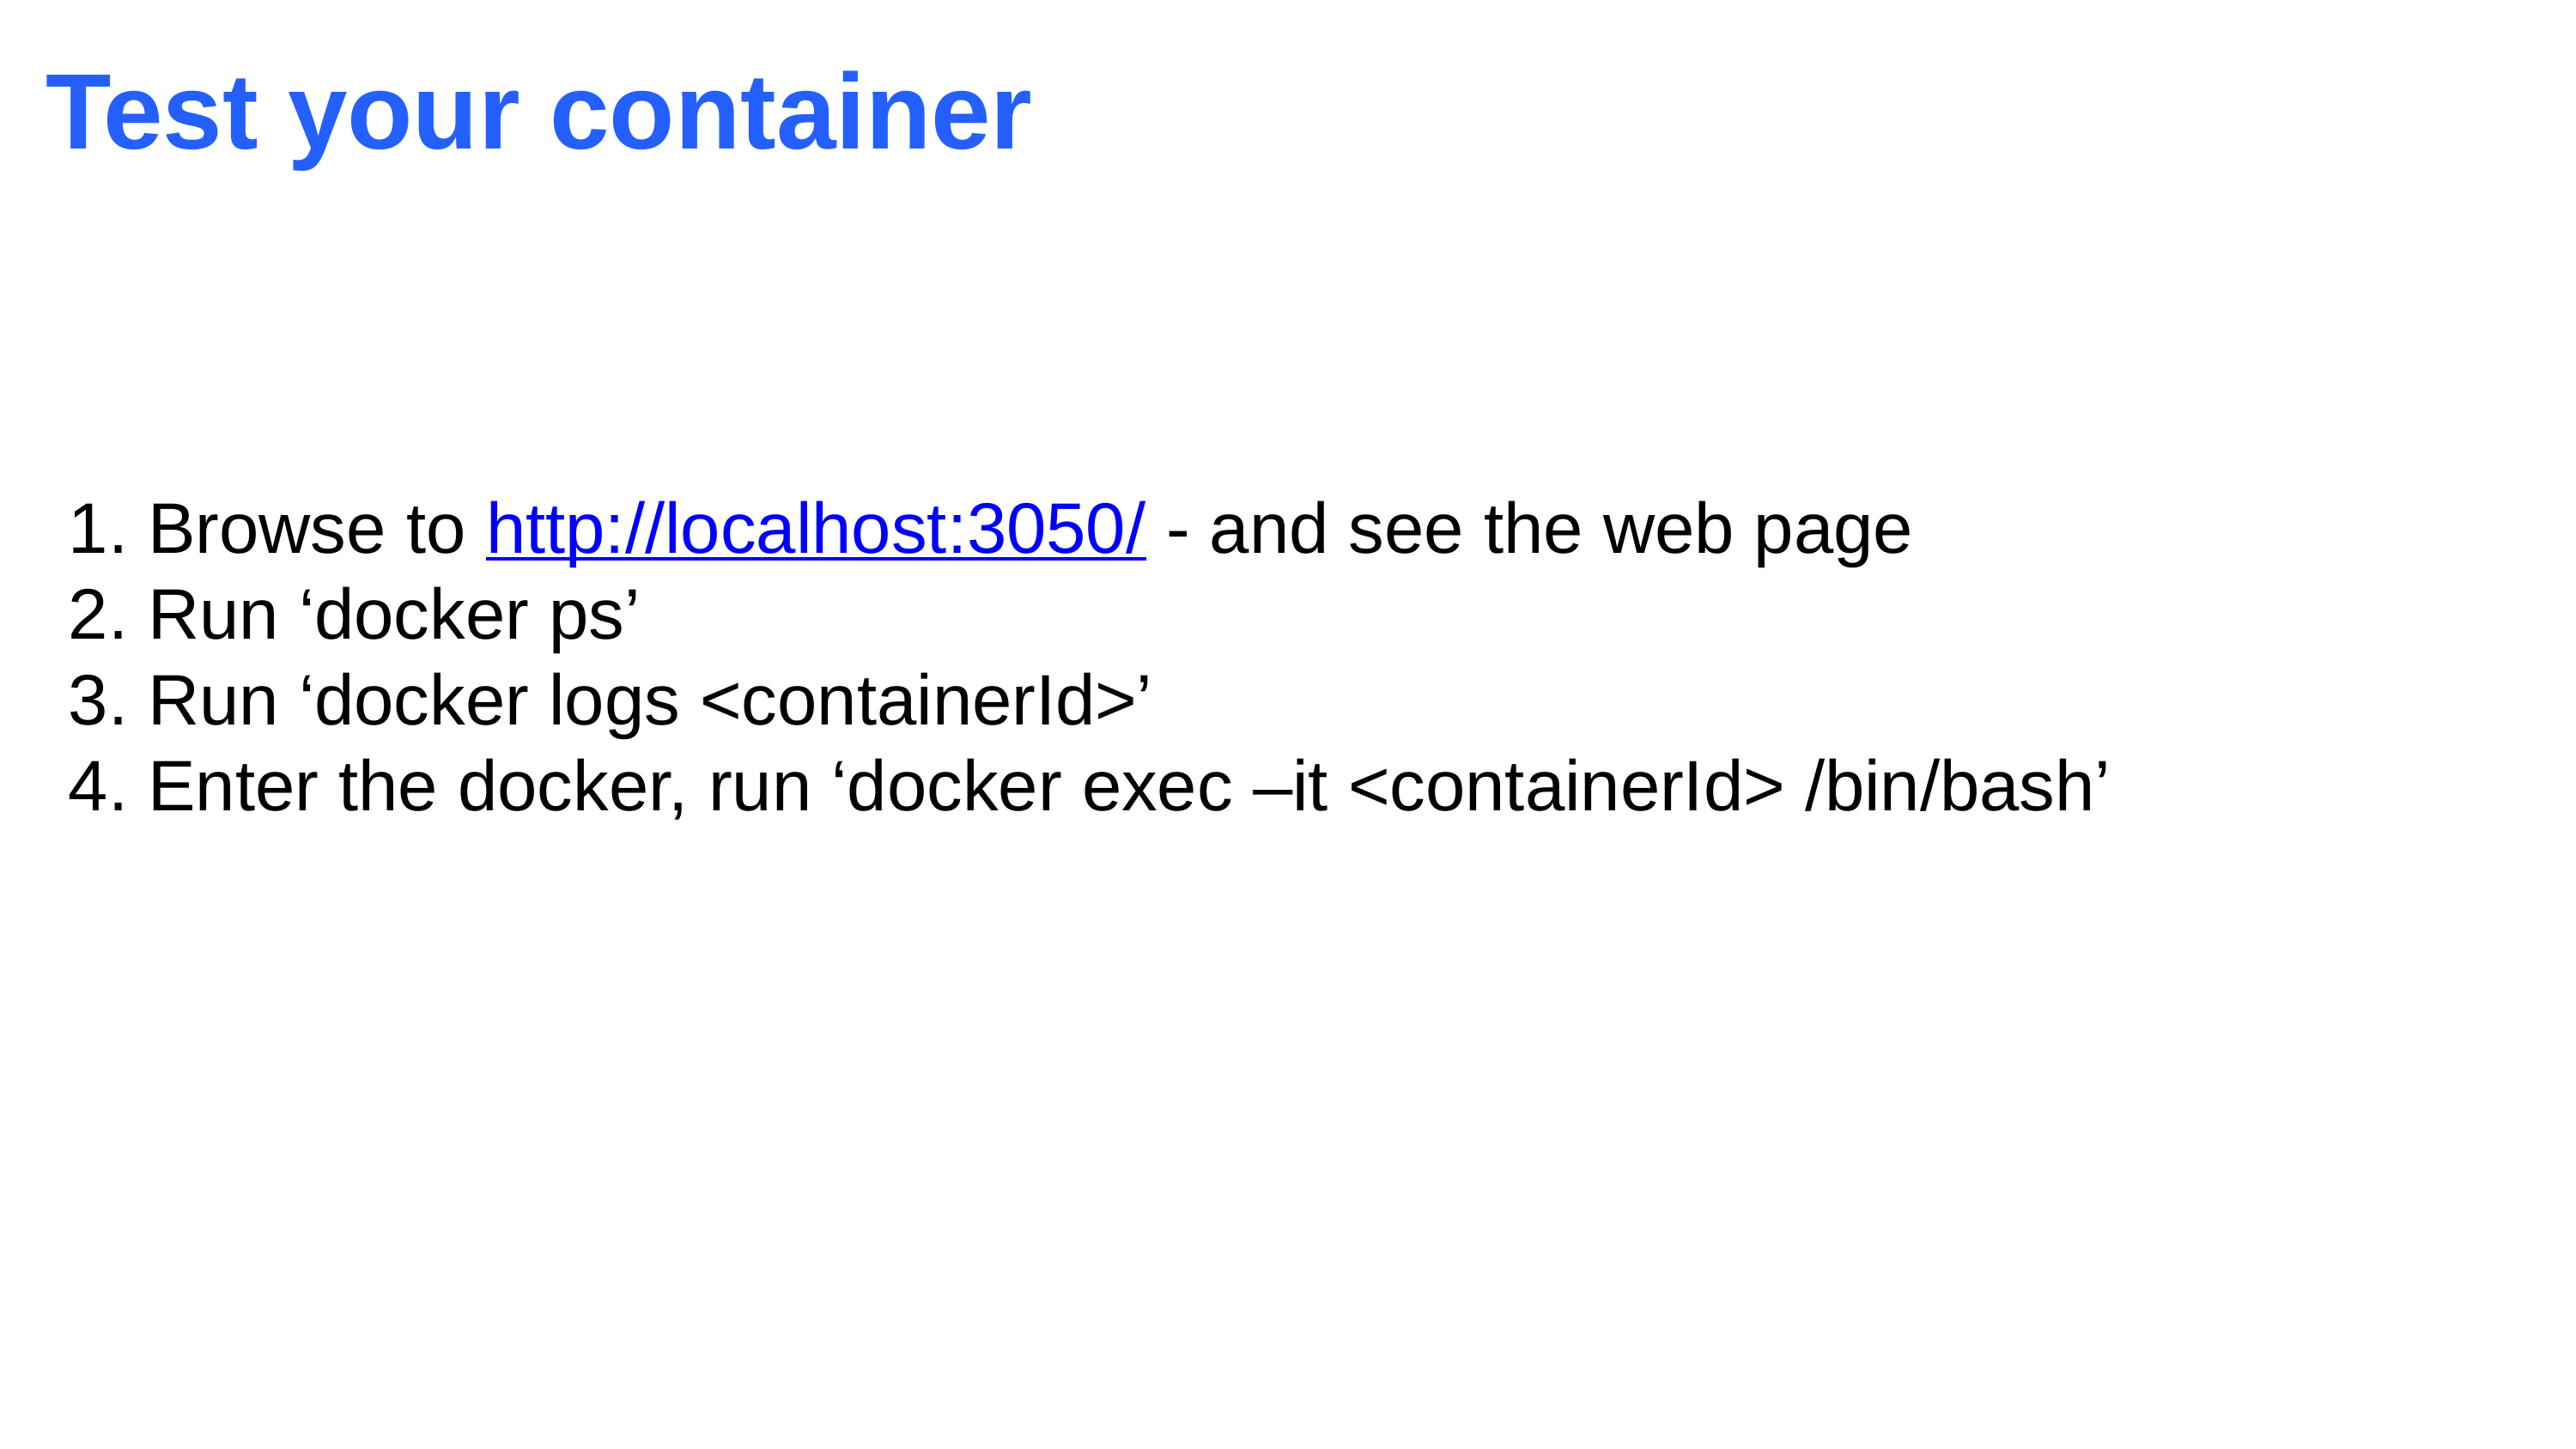

Test your container

1. Browse to http://localhost:3050/ - and see the web page
2. Run ‘docker ps’
3. Run ‘docker logs <containerId>’
4. Enter the docker, run ‘docker exec –it <containerId> /bin/bash’